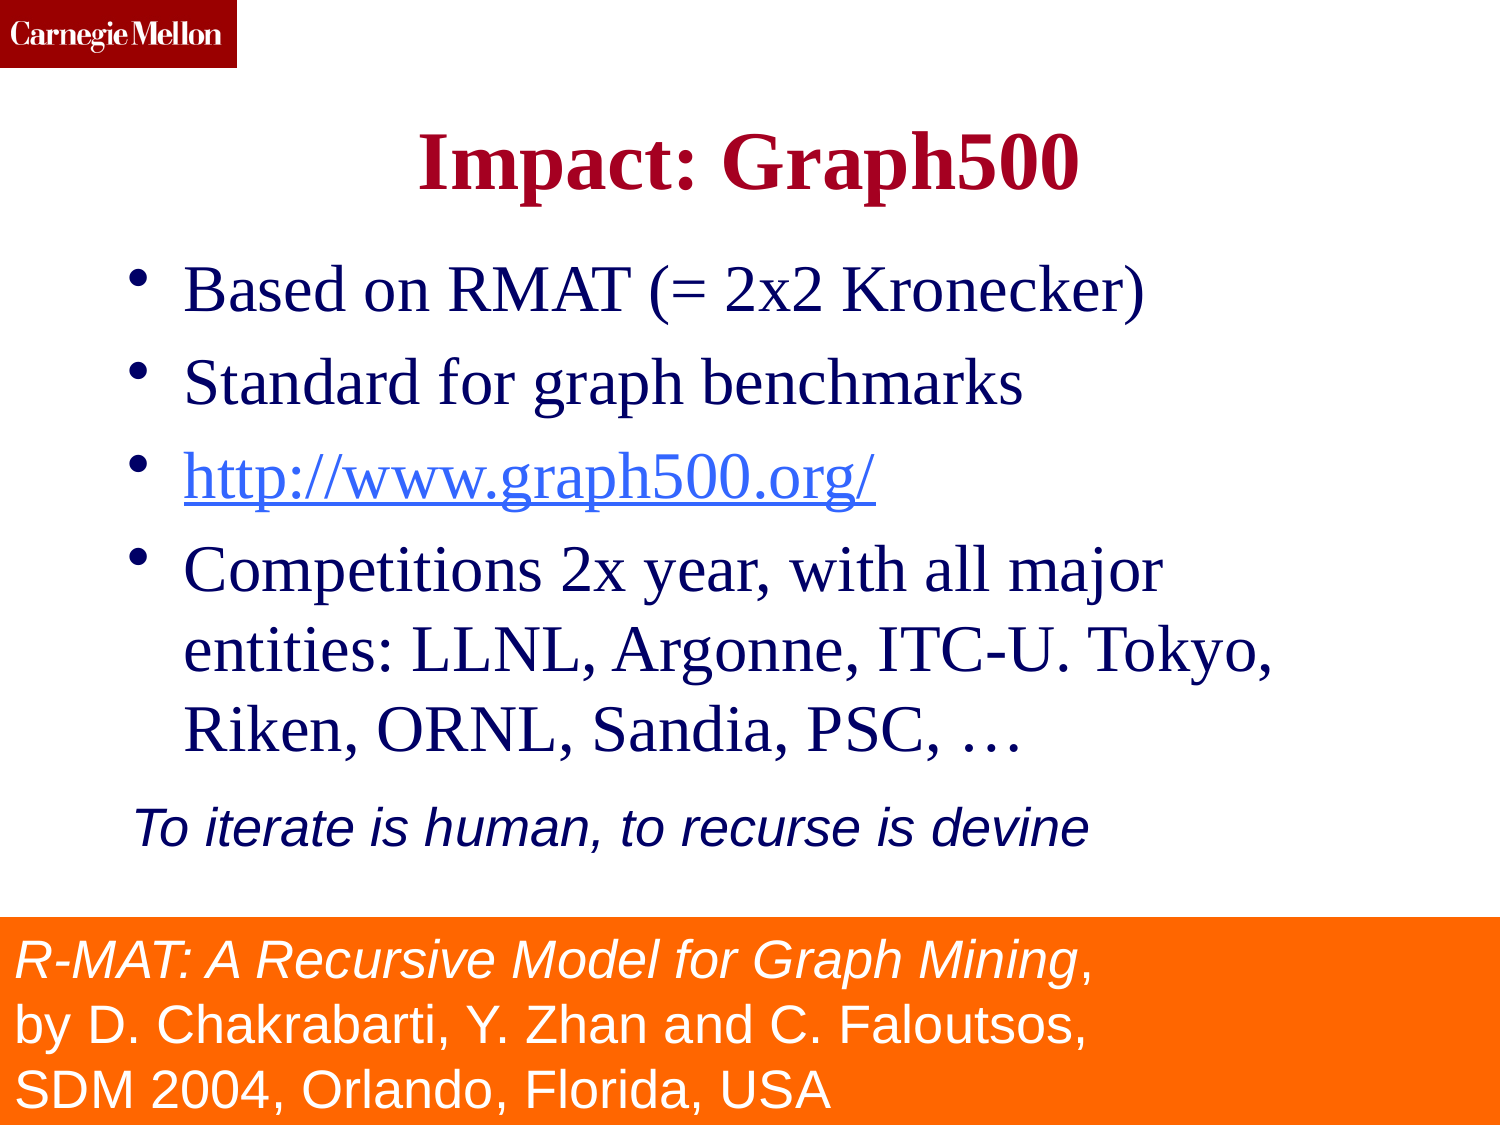

# Impact: Graph500
Based on RMAT (= 2x2 Kronecker)
Standard for graph benchmarks
http://www.graph500.org/
Competitions 2x year, with all major entities: LLNL, Argonne, ITC-U. Tokyo, Riken, ORNL, Sandia, PSC, …
To iterate is human, to recurse is devine

R-MAT: A Recursive Model for Graph Mining,
by D. Chakrabarti, Y. Zhan and C. Faloutsos,
SDM 2004, Orlando, Florida, USA
BT, June 2013
C. Faloutsos (CMU)
73